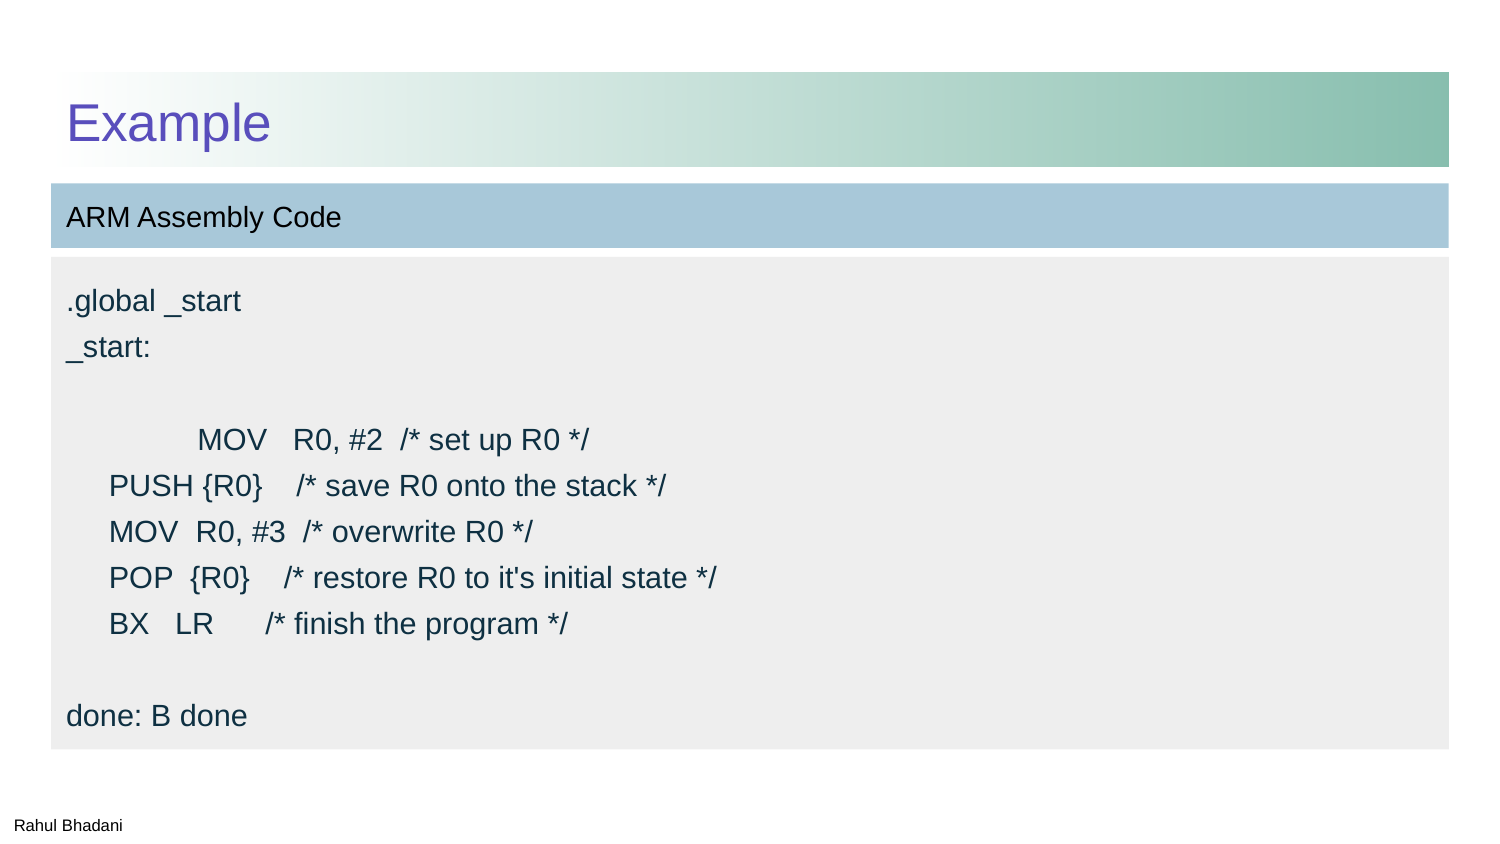

# Example
.global _start
_start:

	 MOV   R0, #2  /* set up R0 */
     PUSH {R0}    /* save R0 onto the stack */
     MOV  R0, #3  /* overwrite R0 */
     POP  {R0}    /* restore R0 to it's initial state */
     BX   LR      /* finish the program */

done: B done